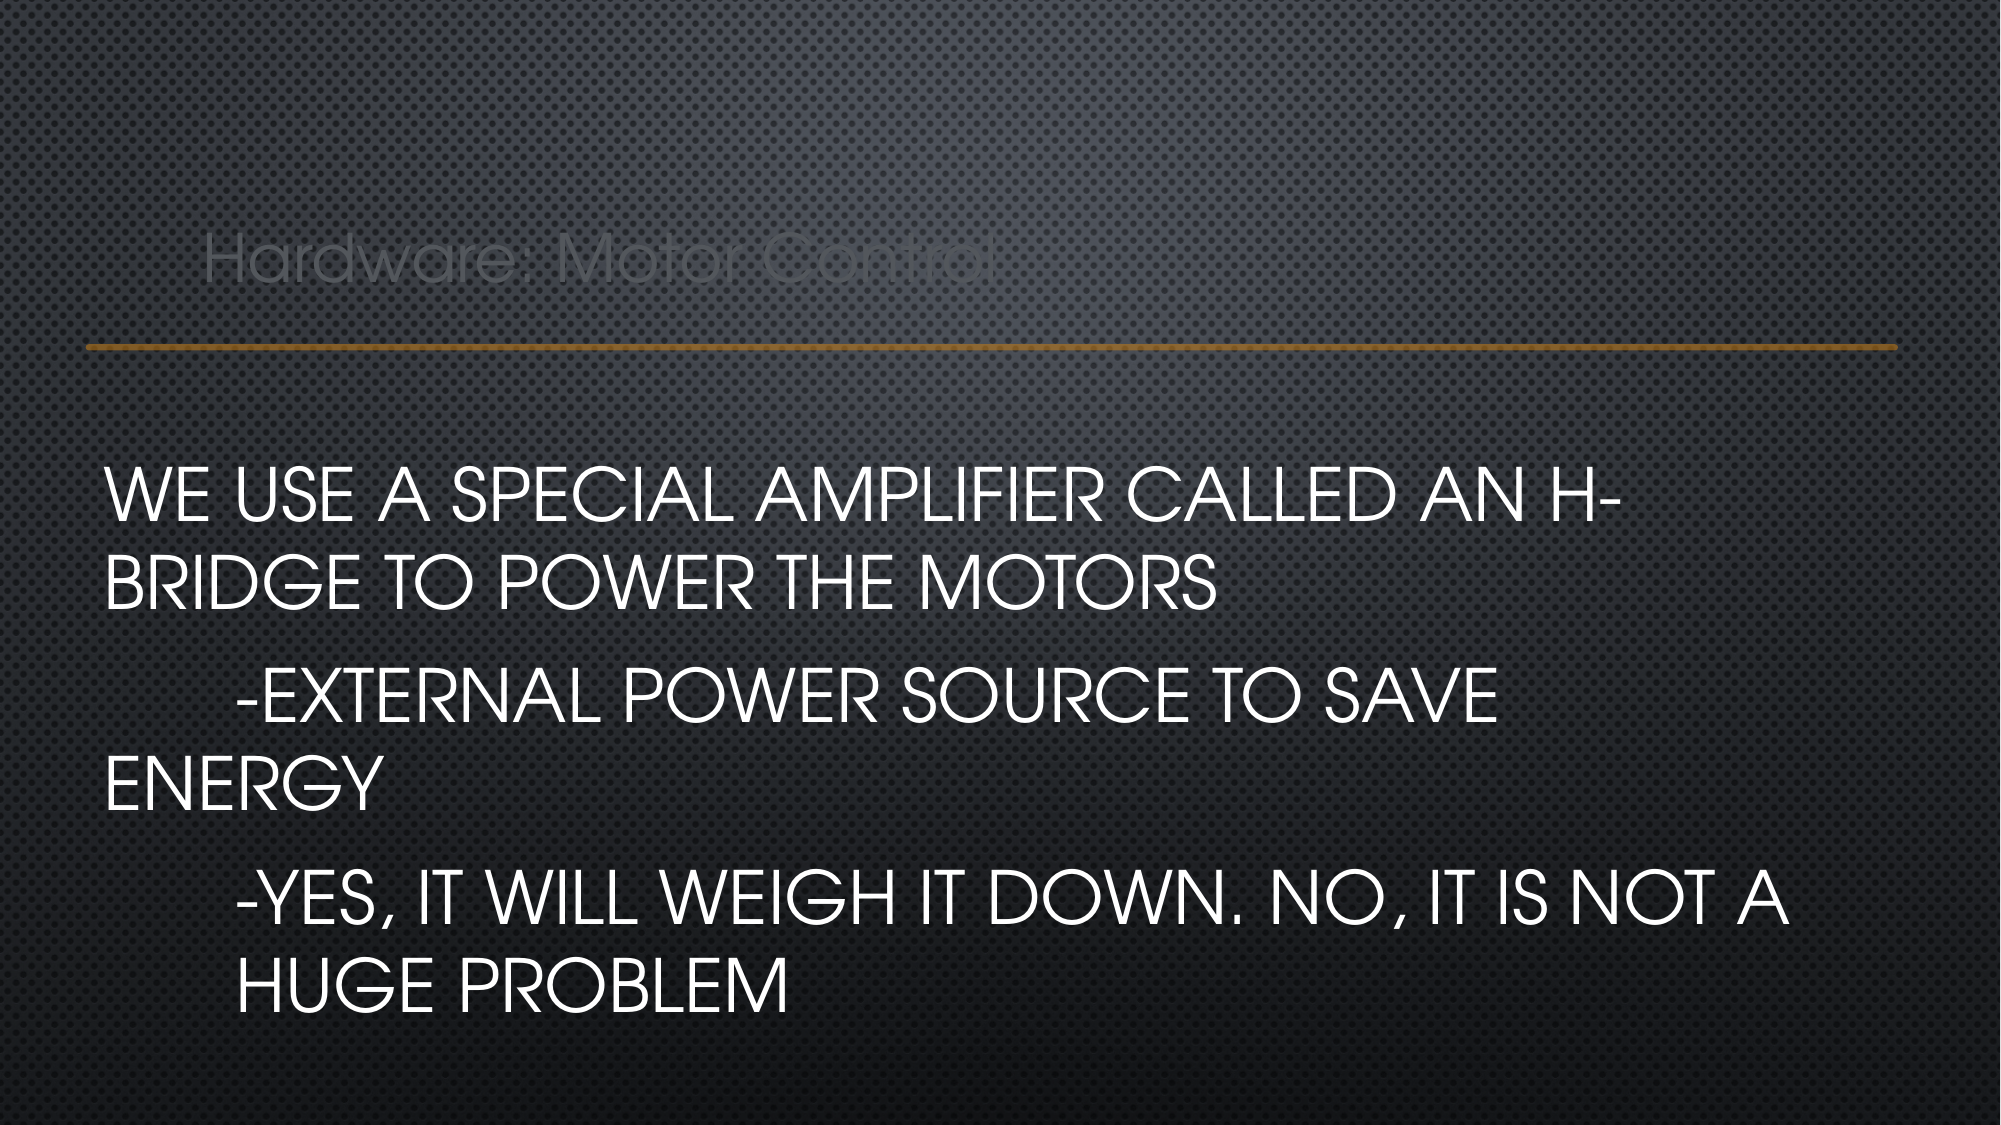

# Hardware: Motor Control
We use a special amplifier called an H-bridge to power the motors
	-external power source to save energy
	-Yes, it will weigh it down. No, it is not a 		huge problem